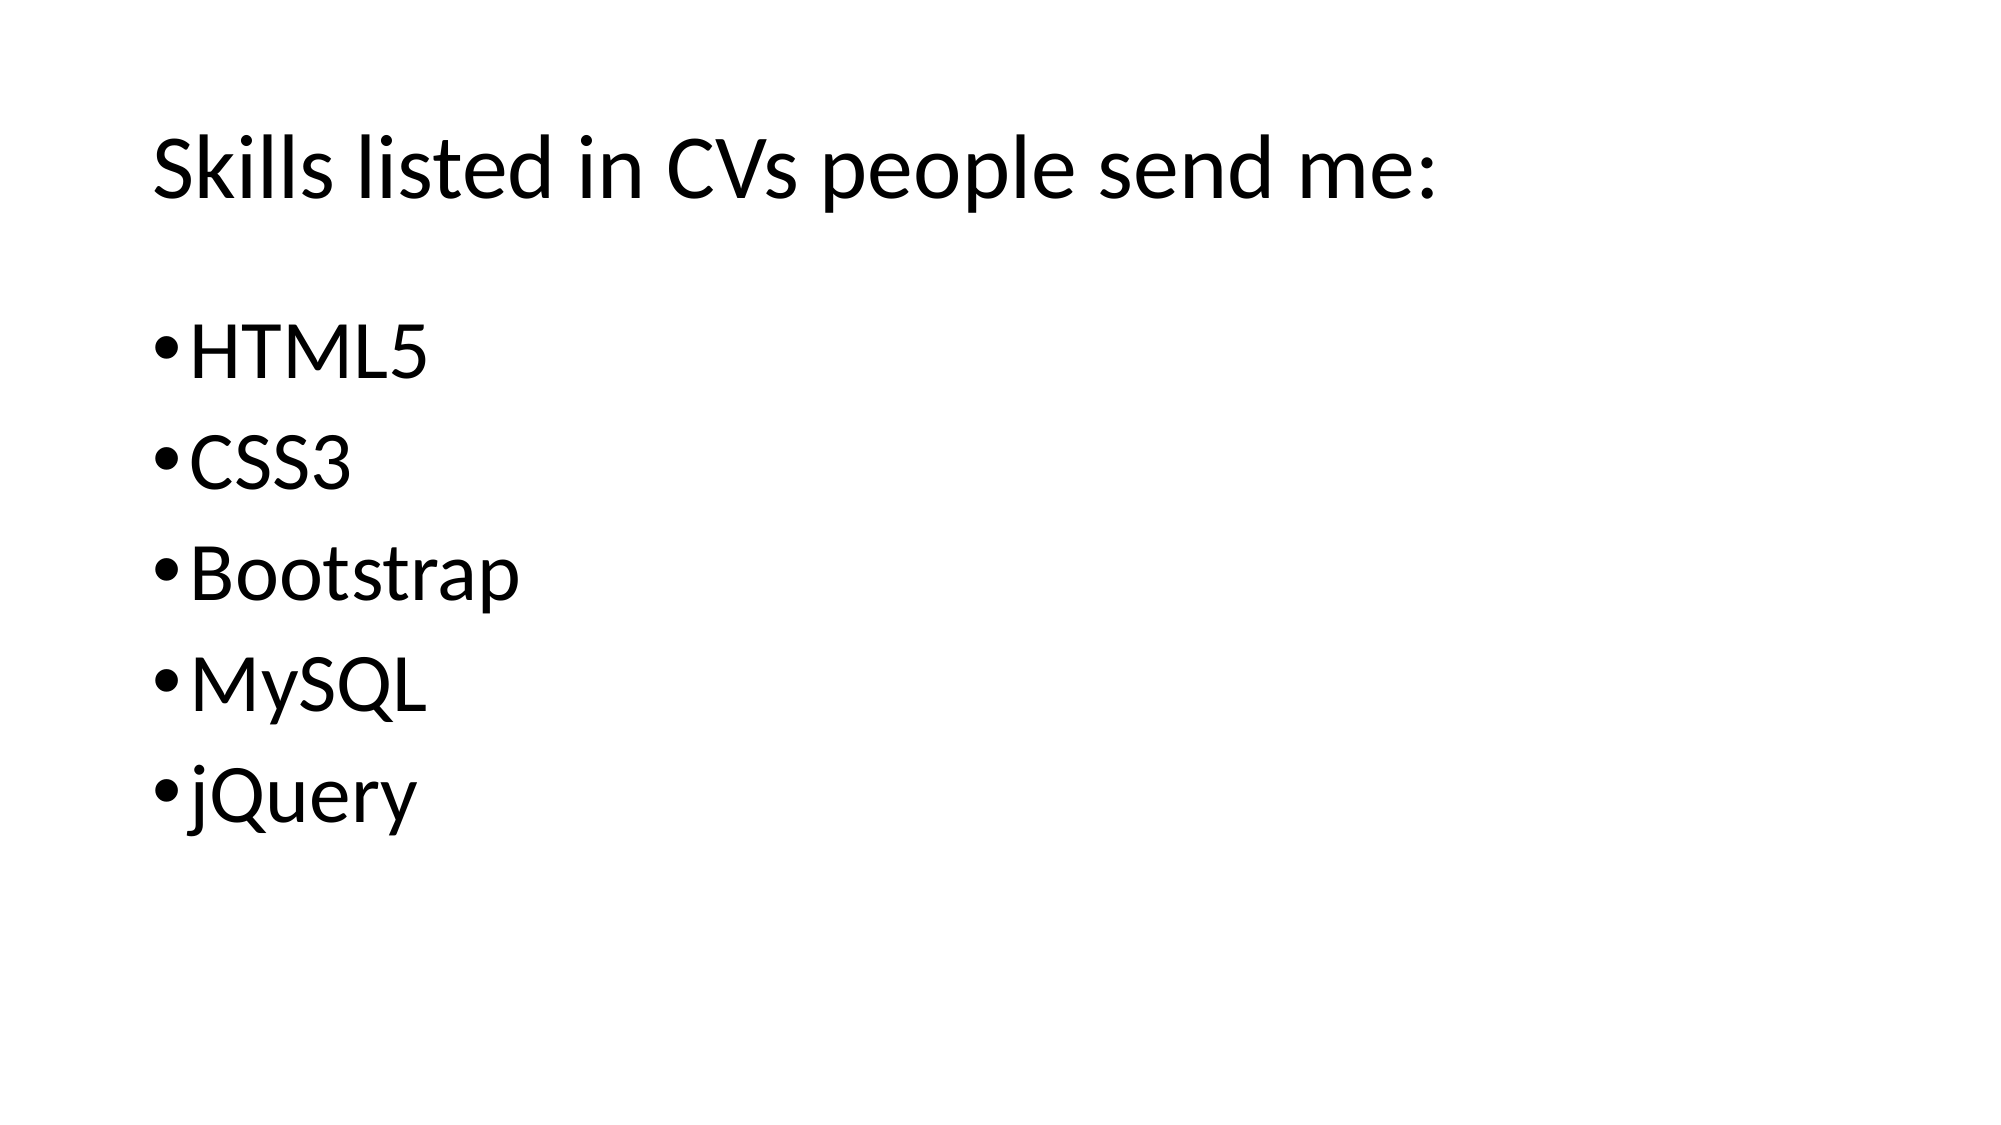

# Skills listed in CVs people send me:
HTML5
CSS3
Bootstrap
MySQL
jQuery